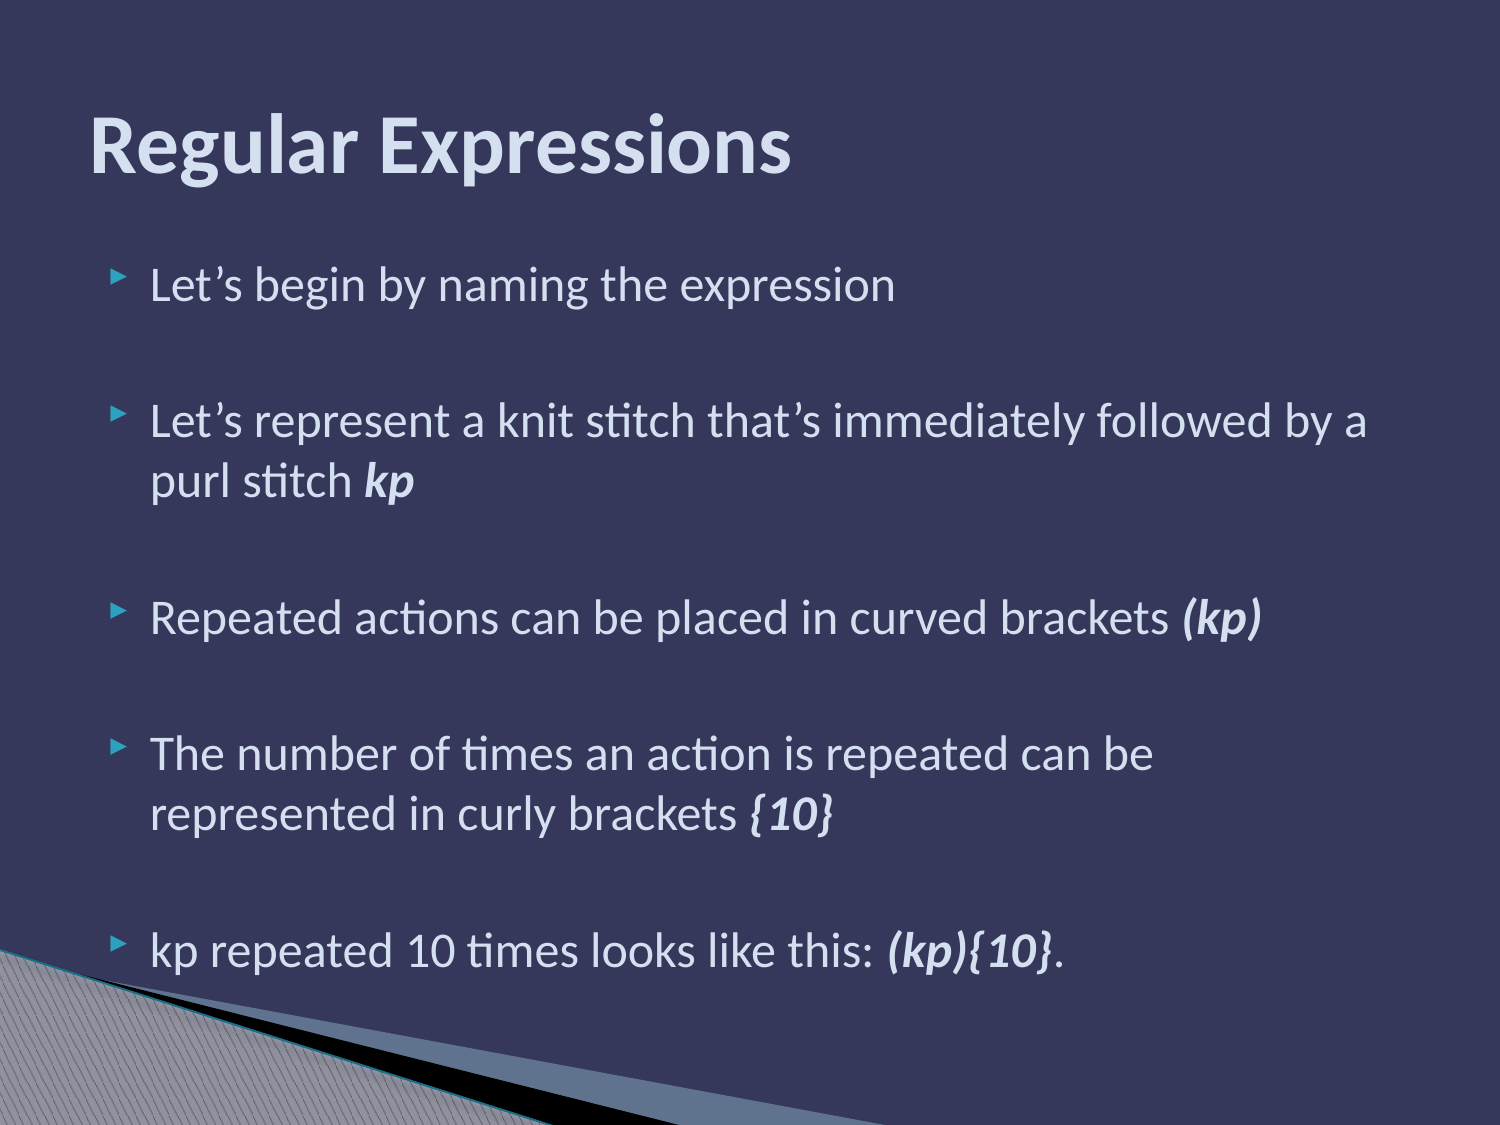

# Regular Expressions
Let’s begin by naming the expression

Let’s represent a knit stitch that’s immediately followed by a purl stitch kp

Repeated actions can be placed in curved brackets (kp)

The number of times an action is repeated can be represented in curly brackets {10}

kp repeated 10 times looks like this: (kp){10}.